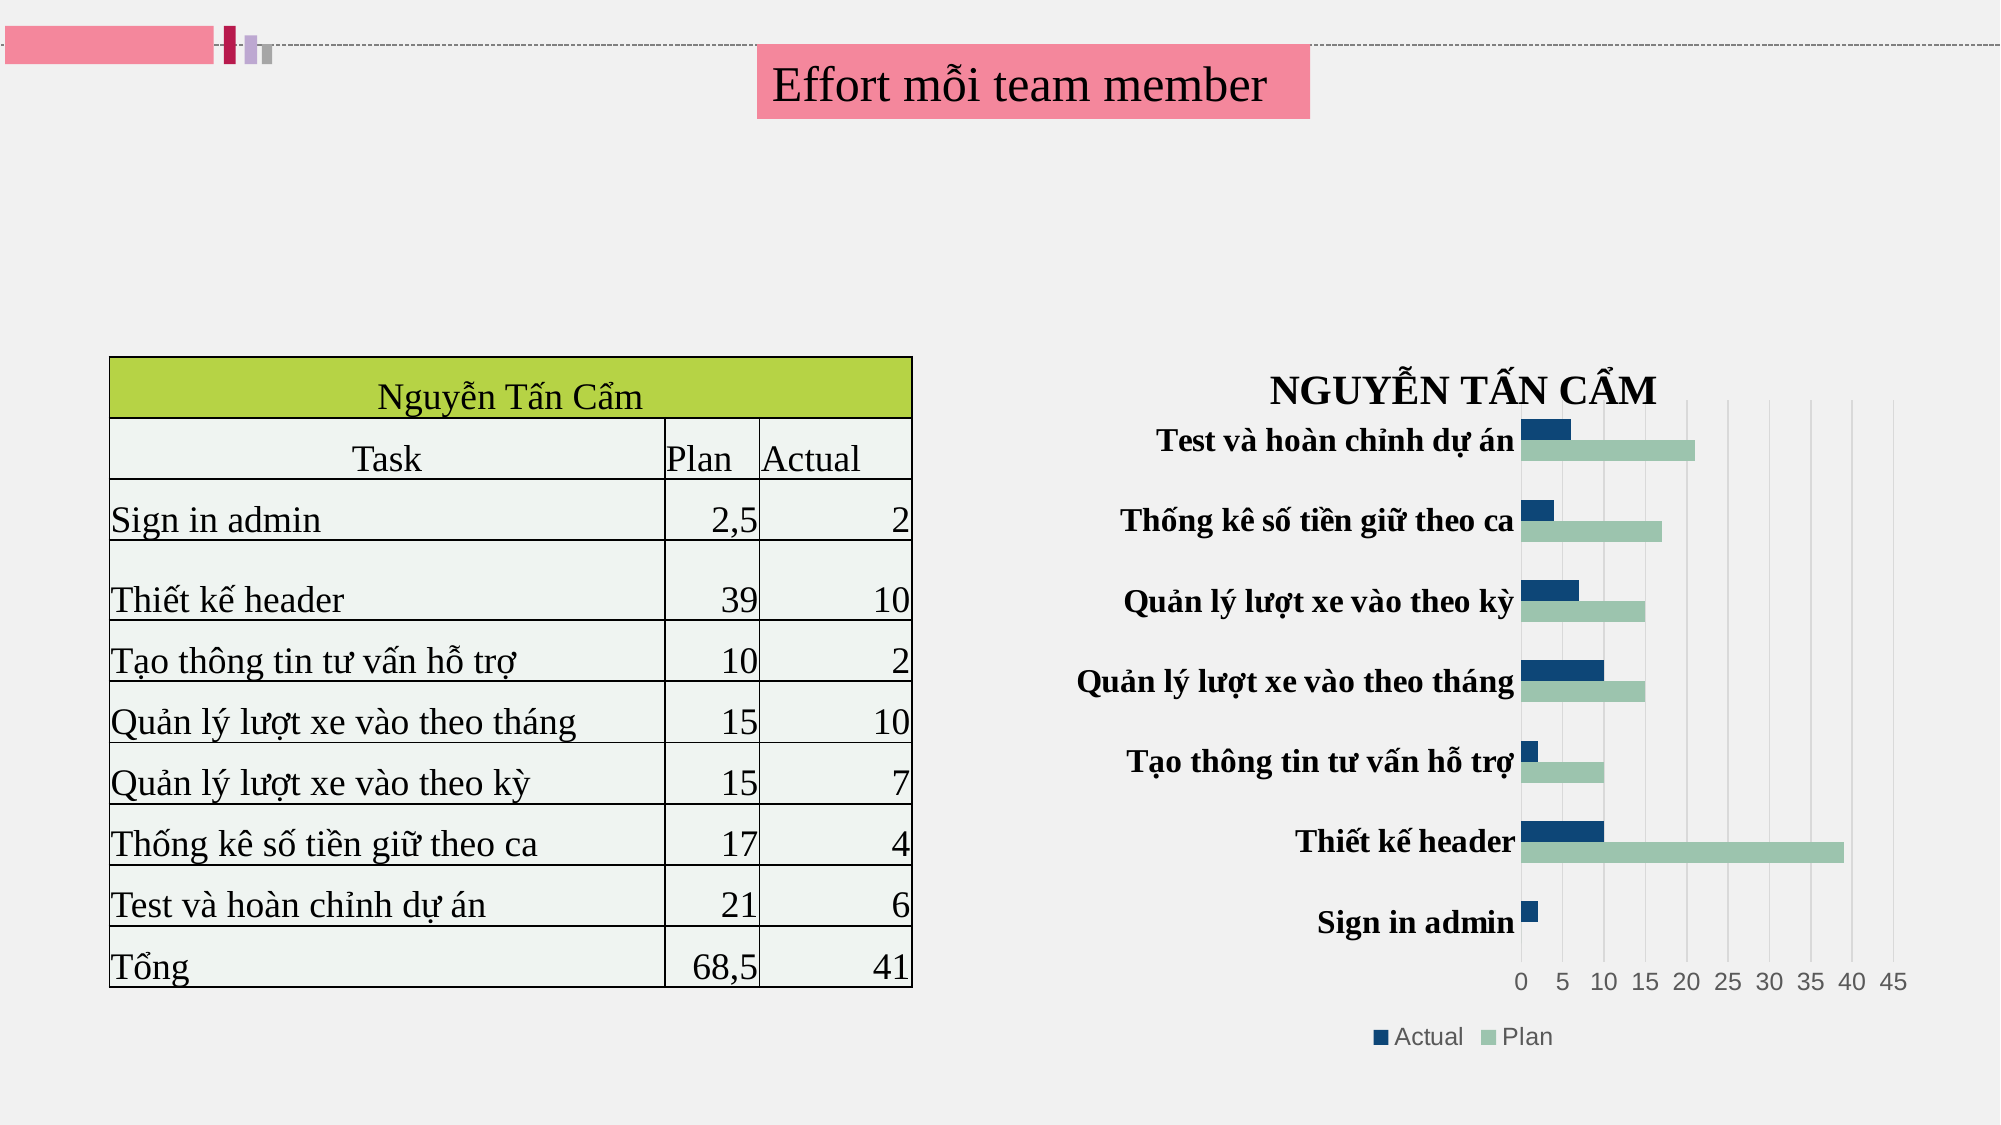

Effort mỗi team member

### Chart: NGUYỄN TẤN CẨM

| Category | Plan | Actual |
|---|---|---|
| Sign in admin | 0.0 | 2.0 |
| Thiết kế header | 39.0 | 10.0 |
| Tạo thông tin tư vấn hỗ trợ | 10.0 | 2.0 |
| Quản lý lượt xe vào theo tháng | 15.0 | 10.0 |
| Quản lý lượt xe vào theo kỳ | 15.0 | 7.0 |
| Thống kê số tiền giữ theo ca | 17.0 | 4.0 |
| Test và hoàn chỉnh dự án | 21.0 | 6.0 |
| Nguyễn Tấn Cẩm |  |  |
| --- | --- | --- |
| Task | Plan | Actual |
| Sign in admin | 2,5 | 2 |
| Thiết kế header | 39 | 10 |
| Tạo thông tin tư vấn hỗ trợ | 10 | 2 |
| Quản lý lượt xe vào theo tháng | 15 | 10 |
| Quản lý lượt xe vào theo kỳ | 15 | 7 |
| Thống kê số tiền giữ theo ca | 17 | 4 |
| Test và hoàn chỉnh dự án | 21 | 6 |
| Tổng | 68,5 | 41 |